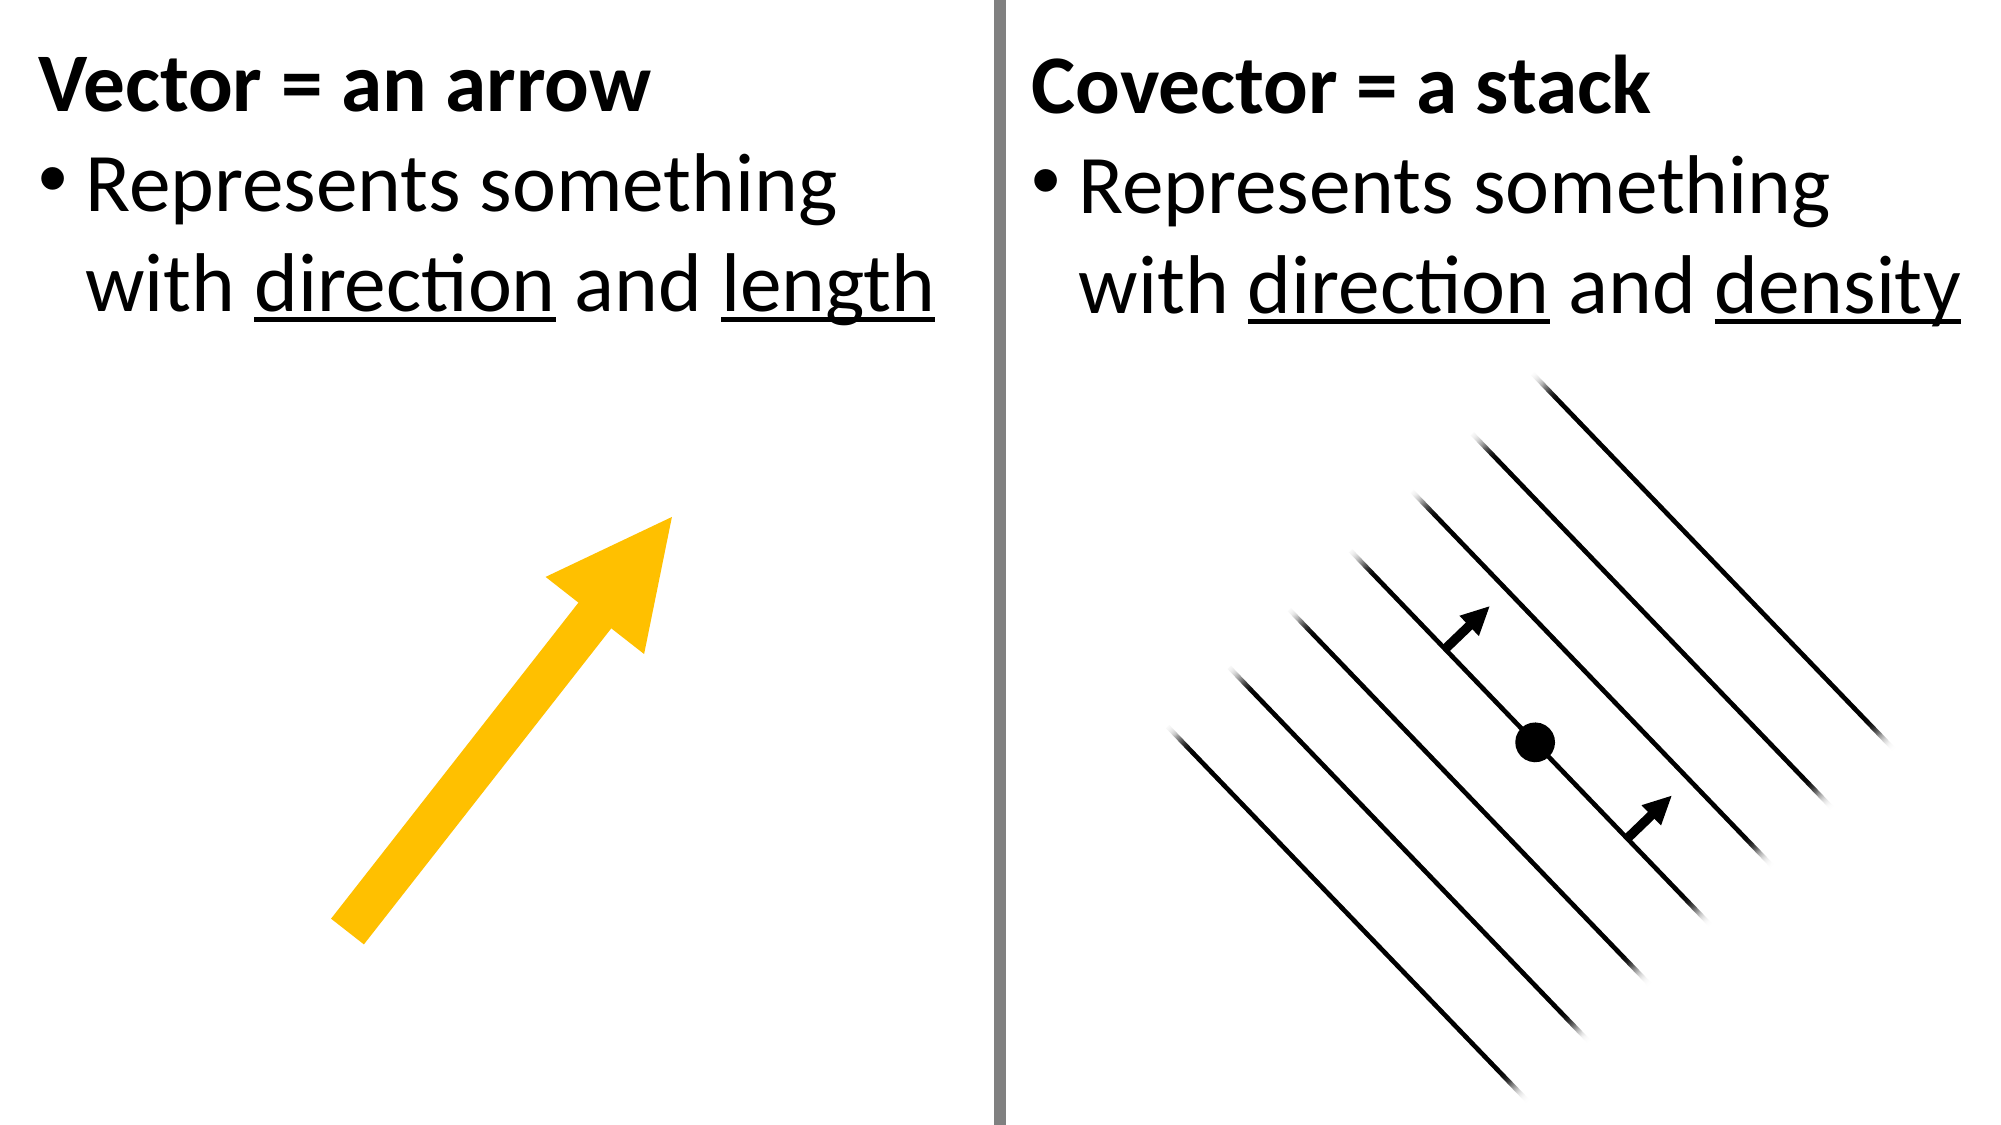

Vector = an arrow
Represents something
with direction and length
Covector = a stack
Represents something
with direction and density